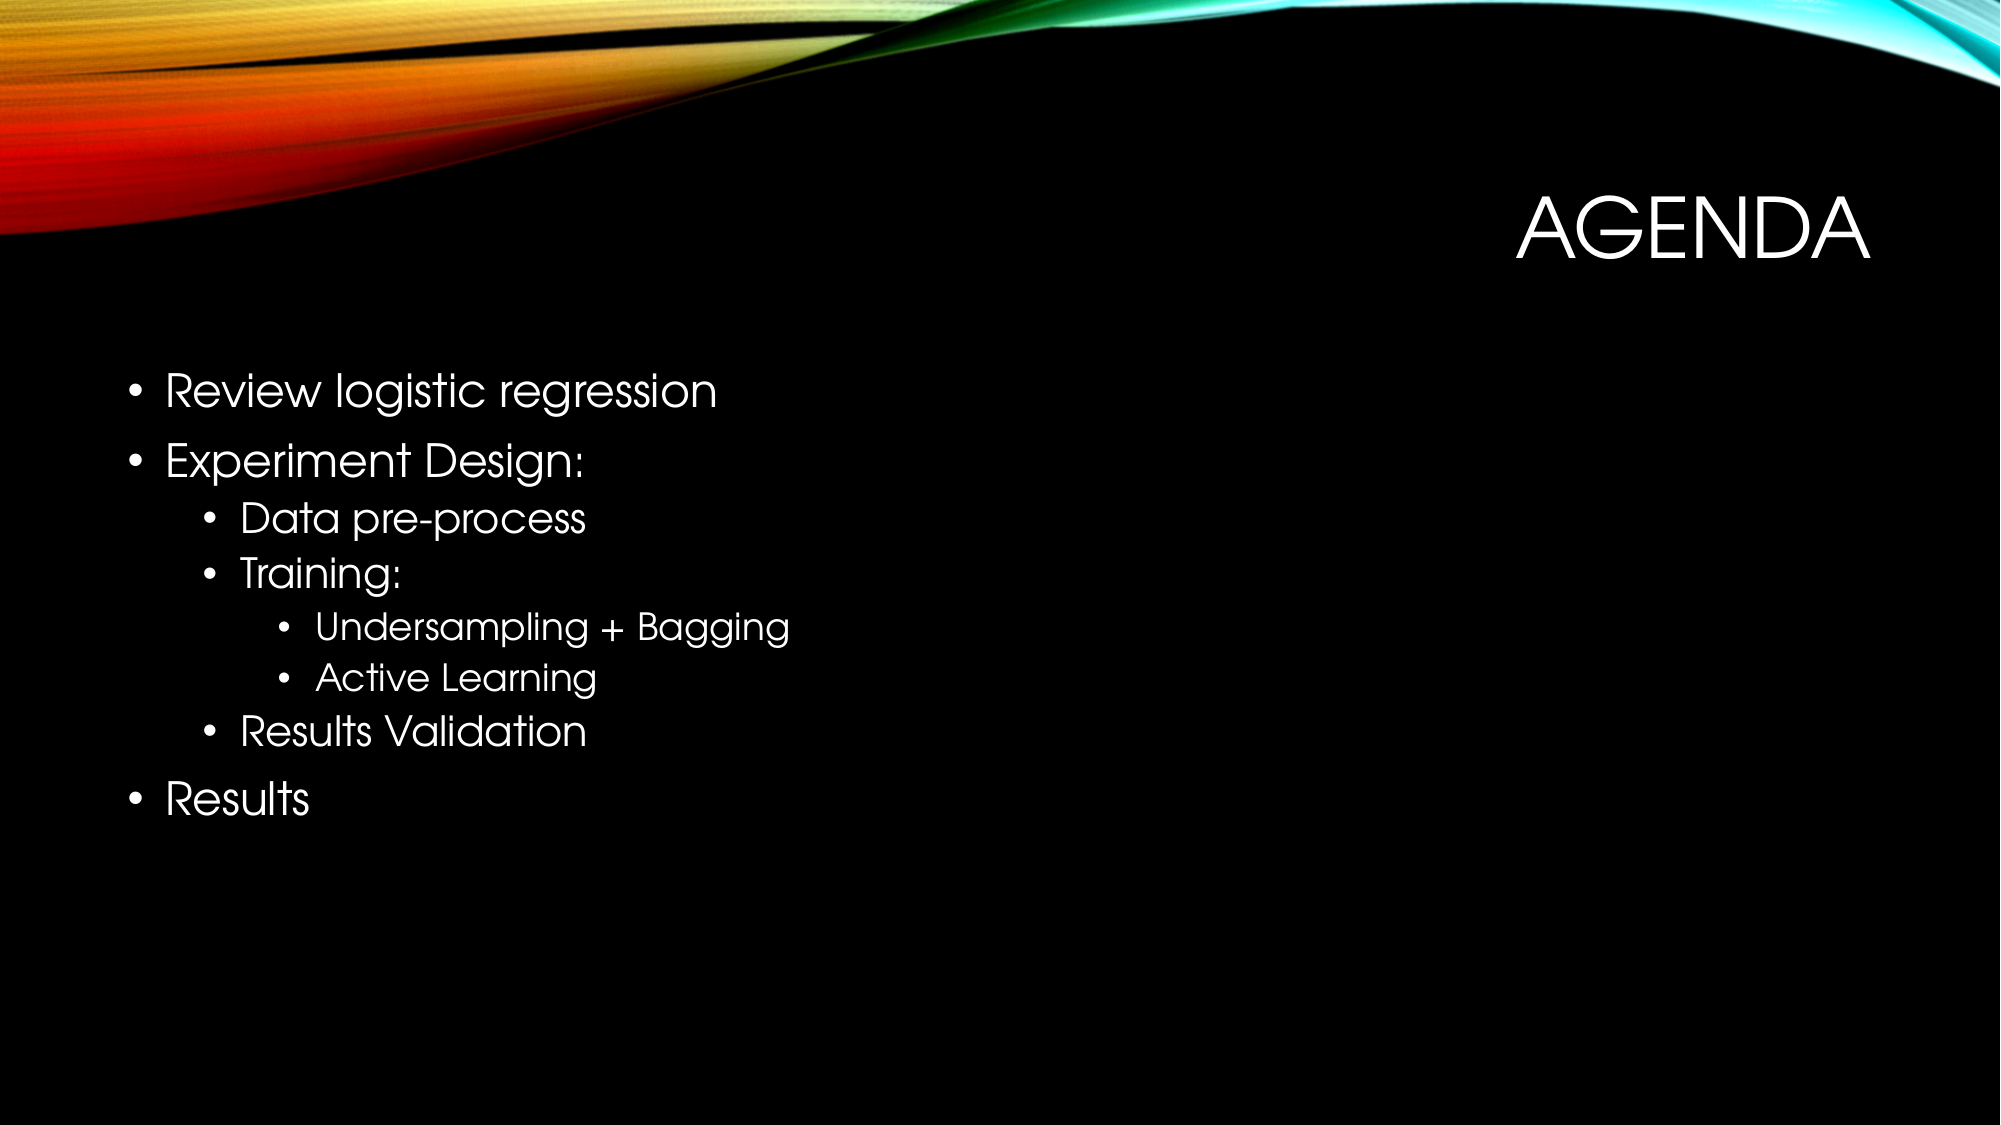

# Agenda
Review logistic regression
Experiment Design:
Data pre-process
Training:
Undersampling + Bagging
Active Learning
Results Validation
Results